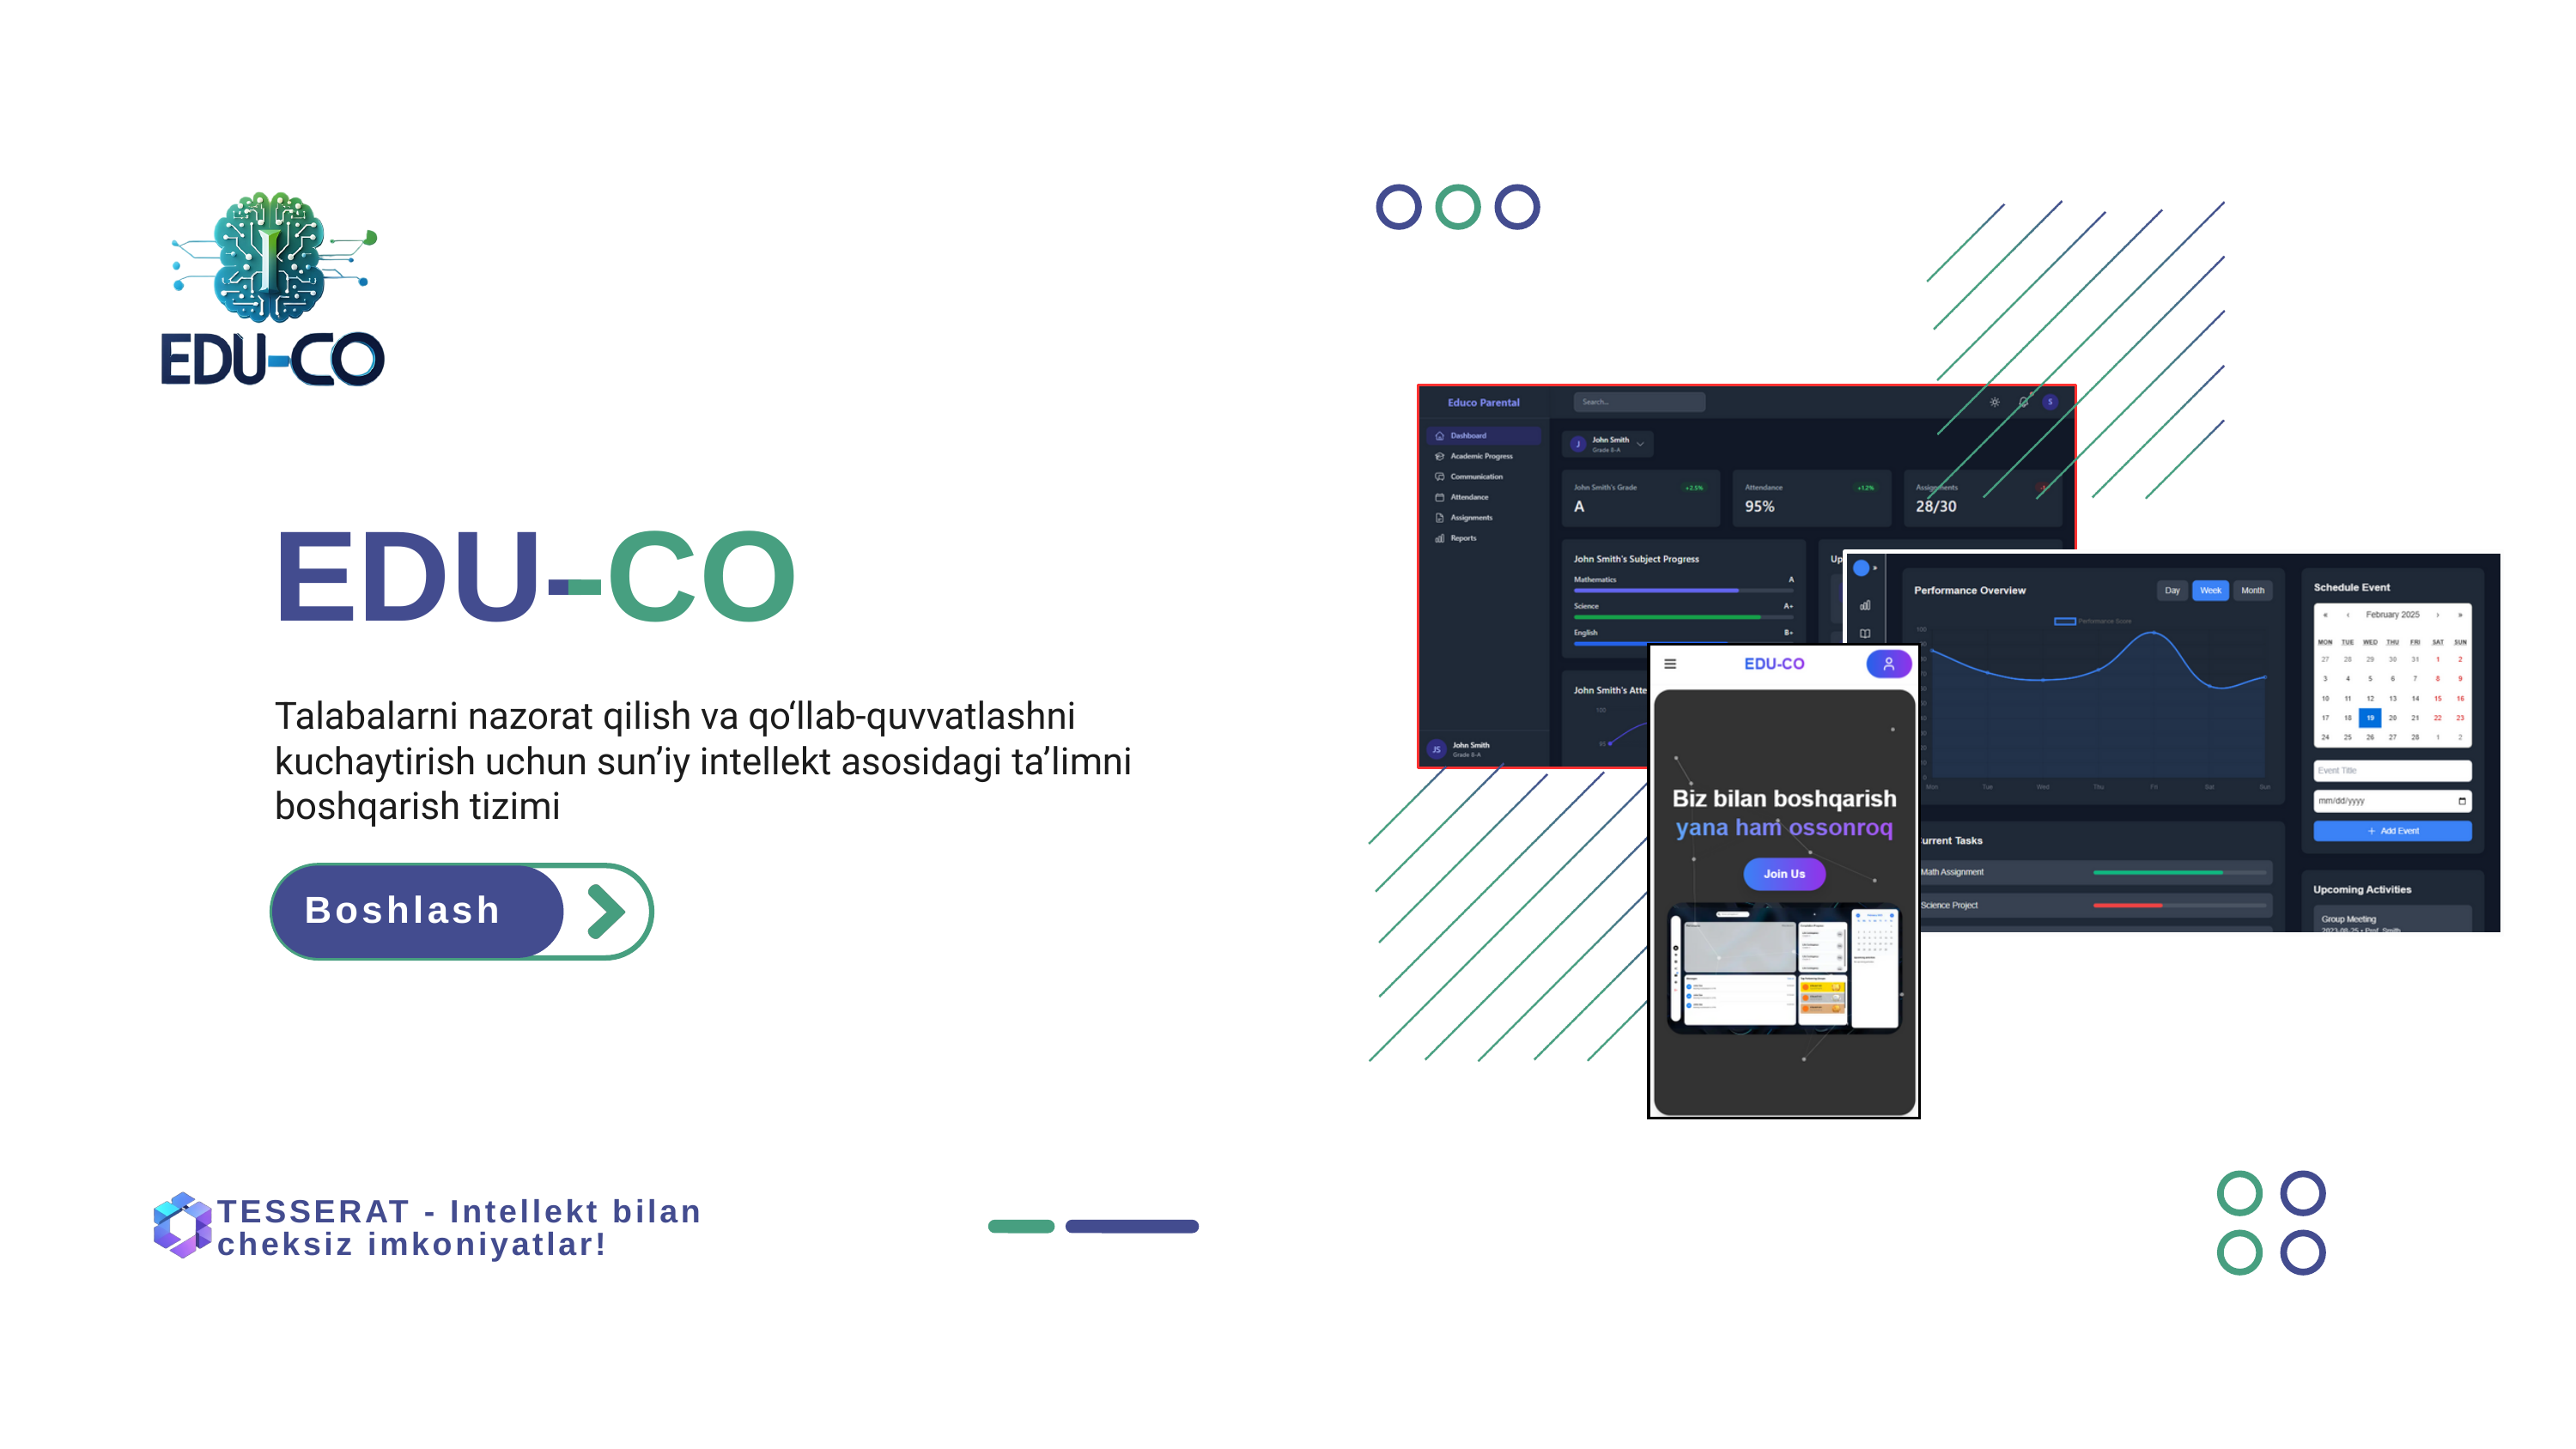

EDU-
-CO

Talabalarni nazorat qilish va qo‘llab-quvvatlashni kuchaytirish uchun sun’iy intellekt asosidagi ta’limni boshqarish tizimi

Boshlash

TESSERAT - Intellekt bilan cheksiz imkoniyatlar!